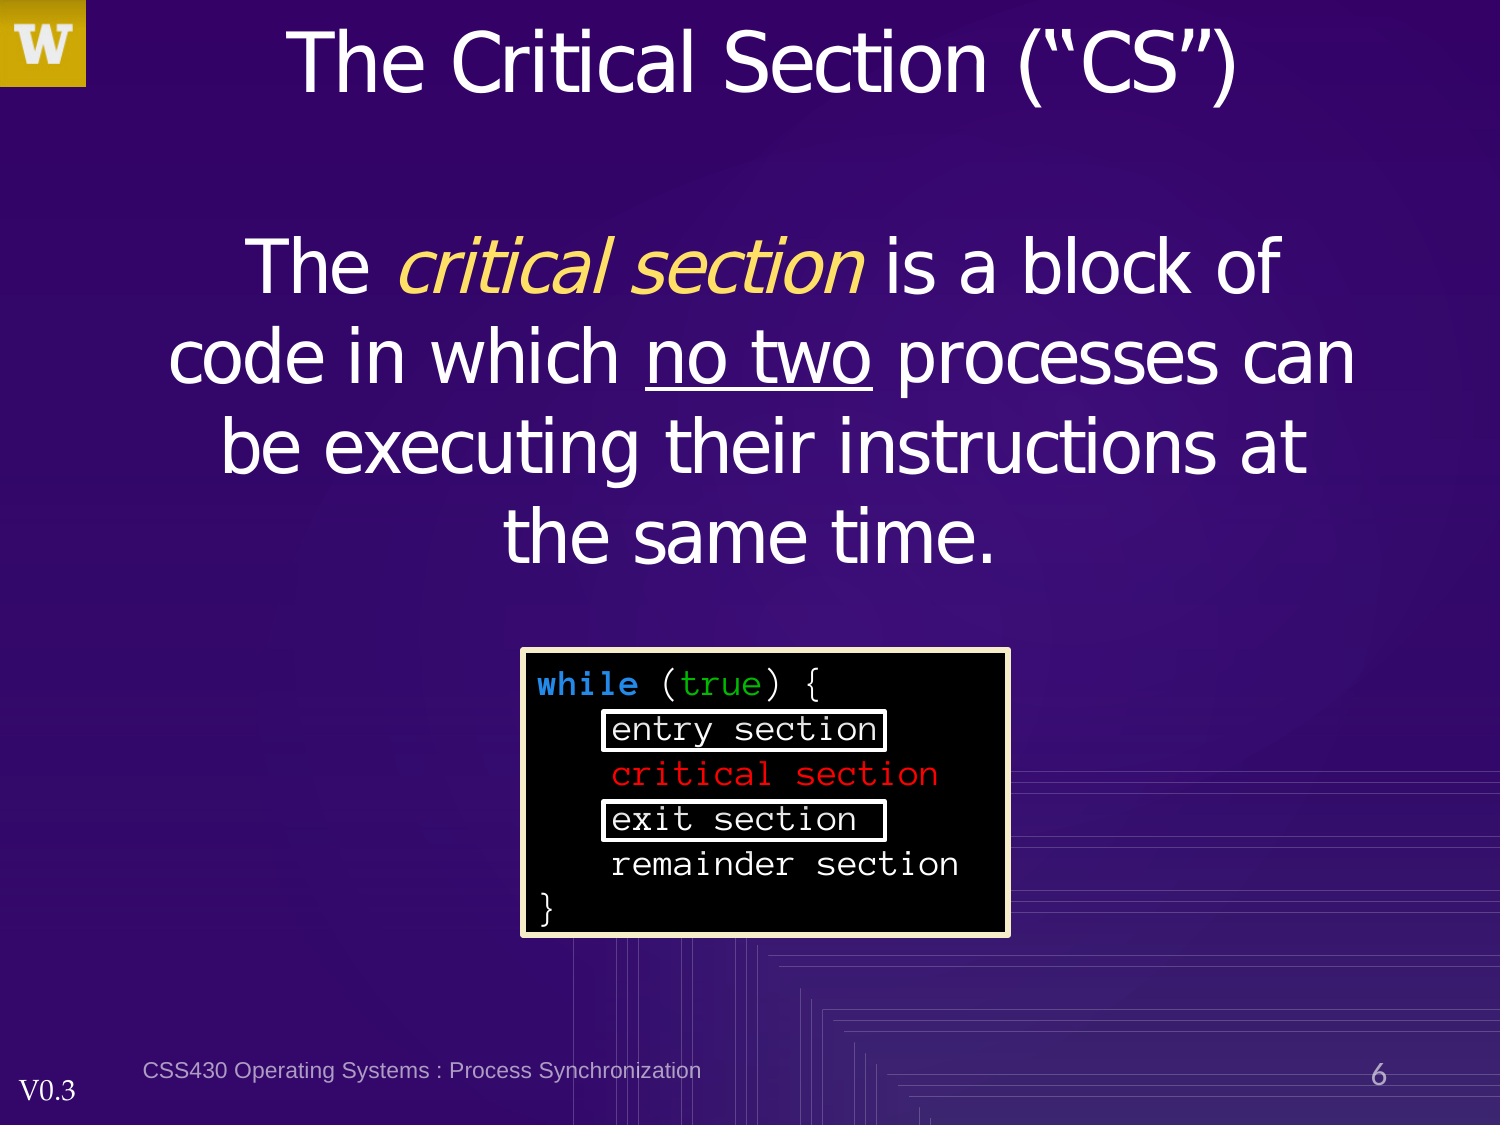

# The Critical Section (“CS”)
The critical section is a block of code in which no two processes can be executing their instructions at the same time.
while (true) {
entry section
critical section
exit section
remainder section
}

CSS430 Operating Systems : Process Synchronization
6